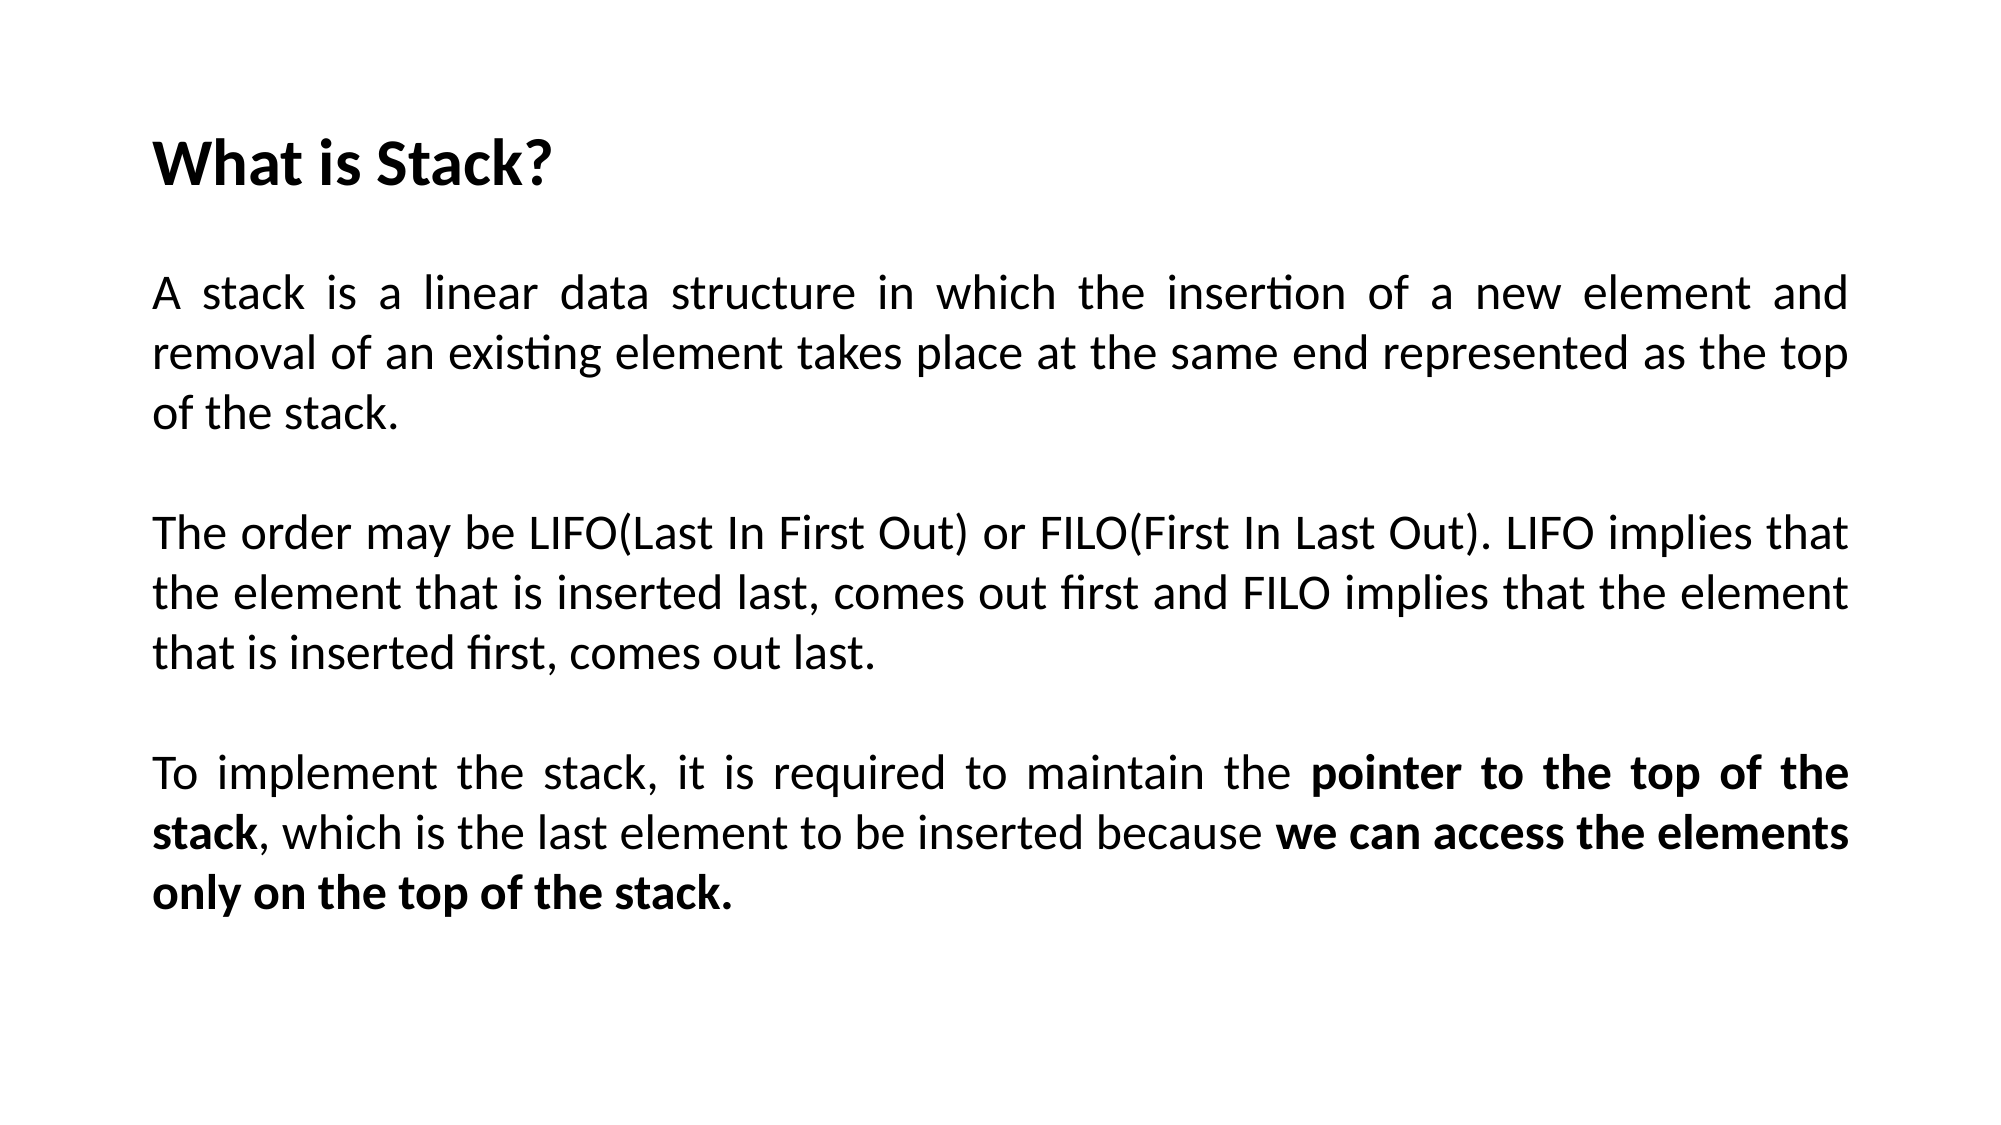

What is Stack?

A stack is a linear data structure in which the insertion of a new element and removal of an existing element takes place at the same end represented as the top of the stack.

The order may be LIFO(Last In First Out) or FILO(First In Last Out). LIFO implies that the element that is inserted last, comes out first and FILO implies that the element that is inserted first, comes out last.

To implement the stack, it is required to maintain the pointer to the top of the stack, which is the last element to be inserted because we can access the elements only on the top of the stack.
2